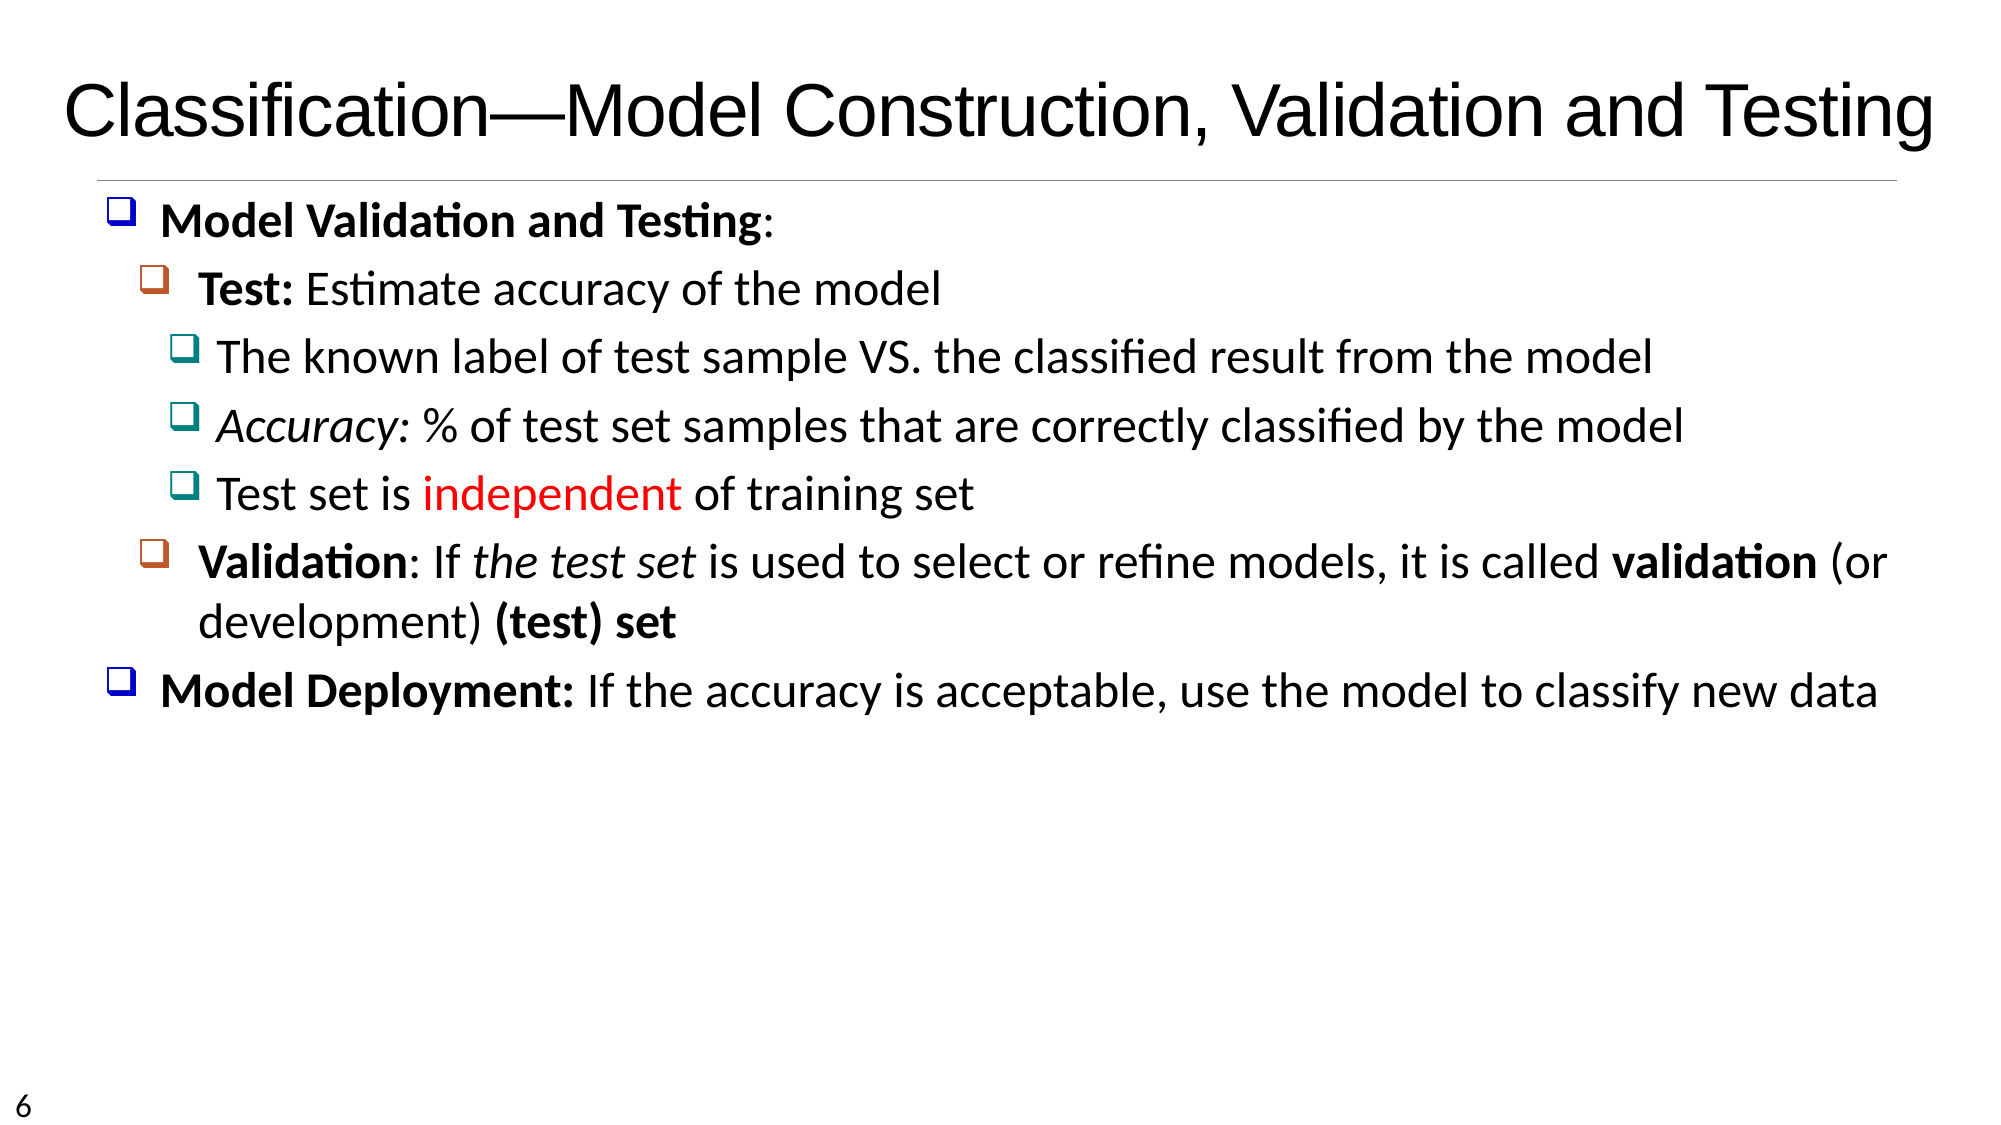

# Classification—Model Construction, Validation and Testing
Model Validation and Testing:
Test: Estimate accuracy of the model
The known label of test sample VS. the classified result from the model
Accuracy: % of test set samples that are correctly classified by the model
Test set is independent of training set
Validation: If the test set is used to select or refine models, it is called validation (or development) (test) set
Model Deployment: If the accuracy is acceptable, use the model to classify new data